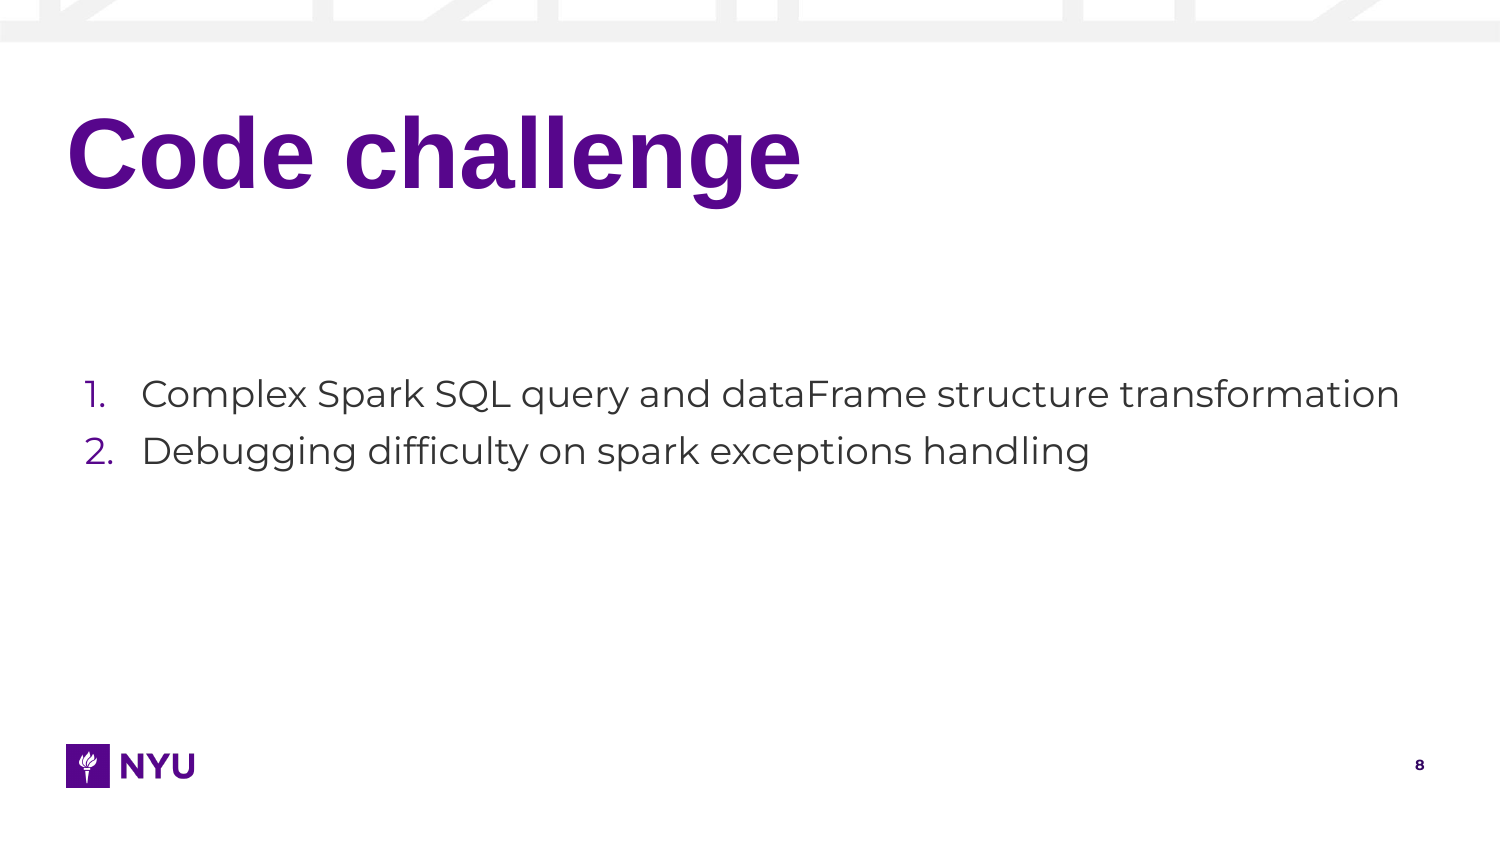

# Code challenge

Complex Spark SQL query and dataFrame structure transformation
Debugging difficulty on spark exceptions handling